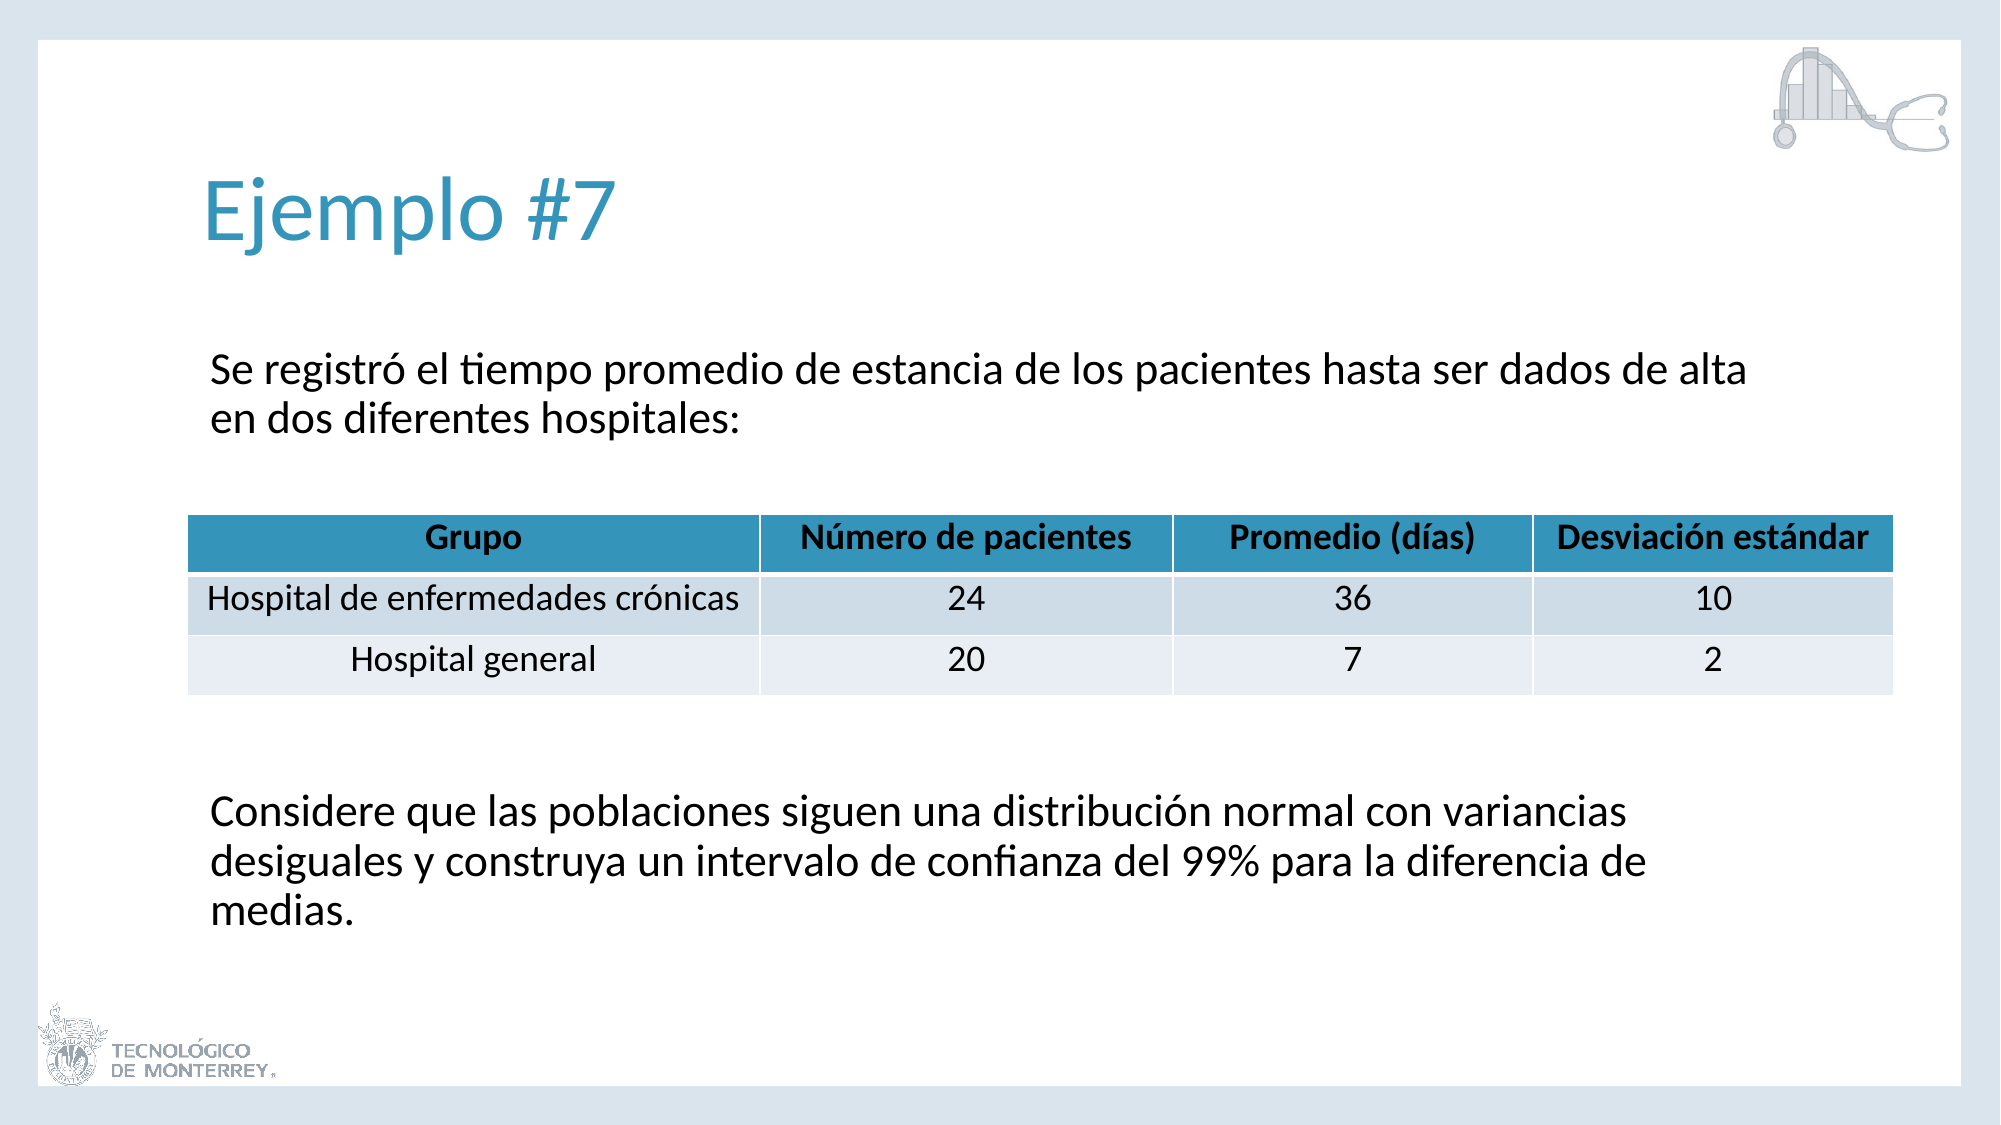

# Ejemplo #7
Se registró el tiempo promedio de estancia de los pacientes hasta ser dados de alta en dos diferentes hospitales:

Considere que las poblaciones siguen una distribución normal con variancias desiguales y construya un intervalo de confianza del 99% para la diferencia de medias.
| Grupo | Número de pacientes | Promedio (días) | Desviación estándar |
| --- | --- | --- | --- |
| Hospital de enfermedades crónicas | 24 | 36 | 10 |
| Hospital general | 20 | 7 | 2 |